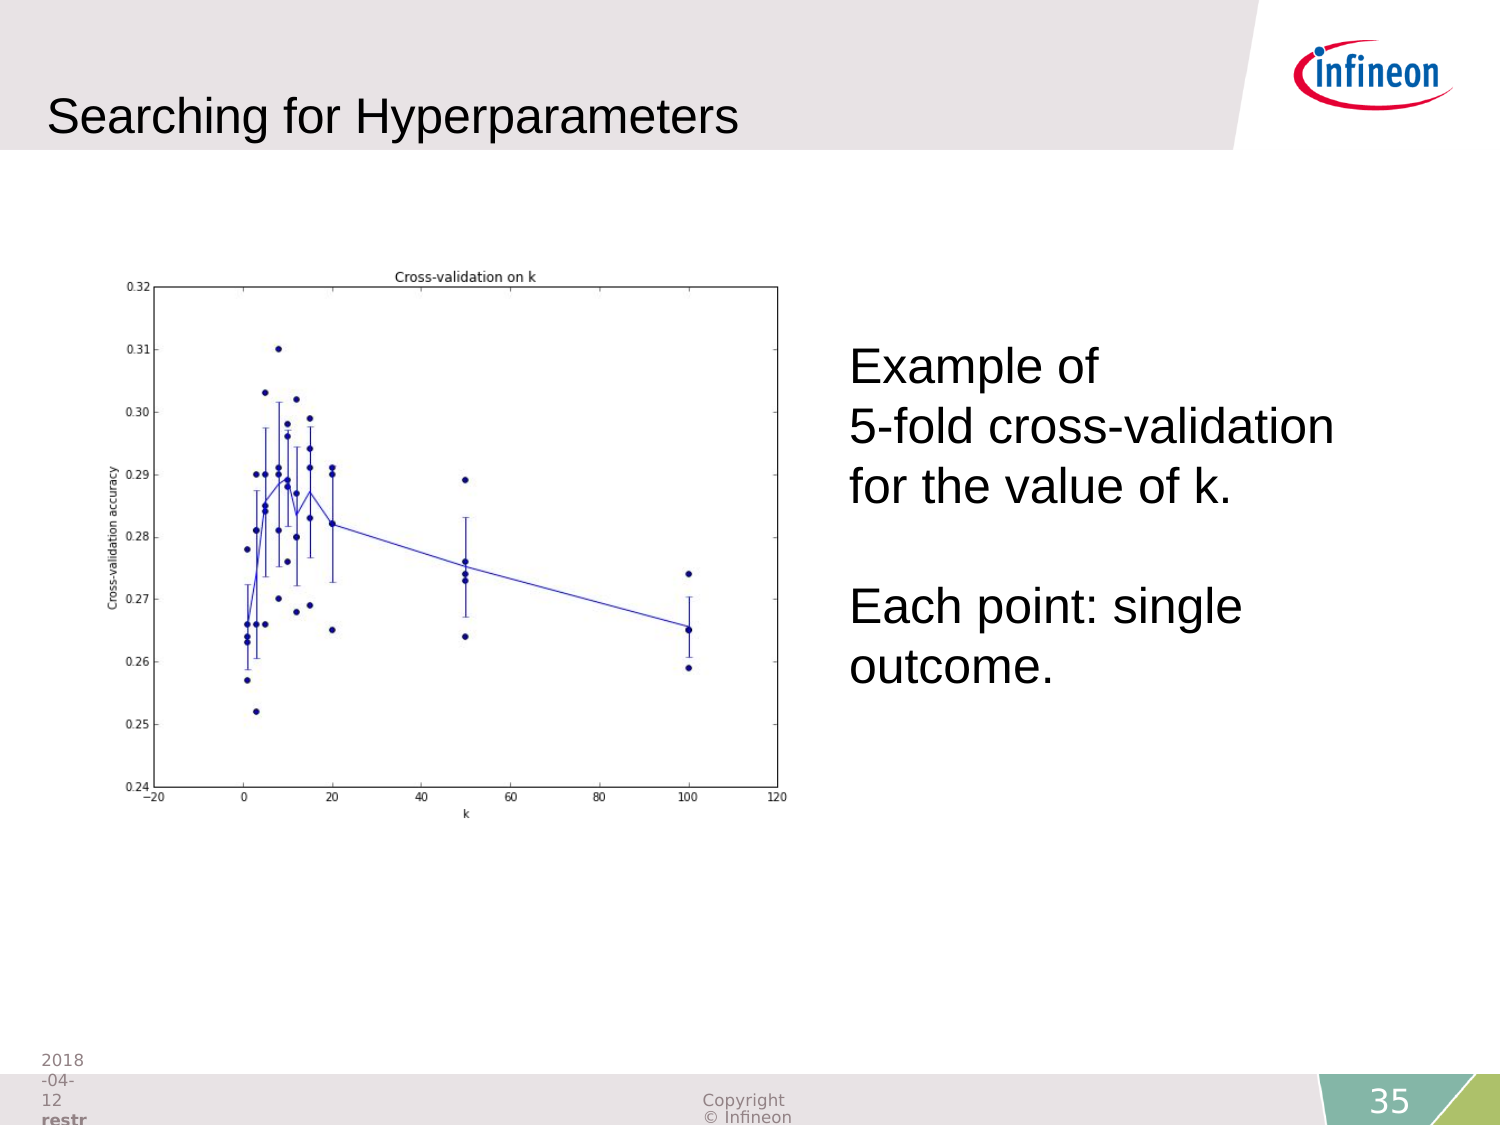

Searching for Hyperparameters

Example of
5-fold cross-validation
for the value of k.

Each point: single  outcome.

2018-04-12   restricted
Copyright © Infineon Technologies AG 2018. All rights reserved.
35